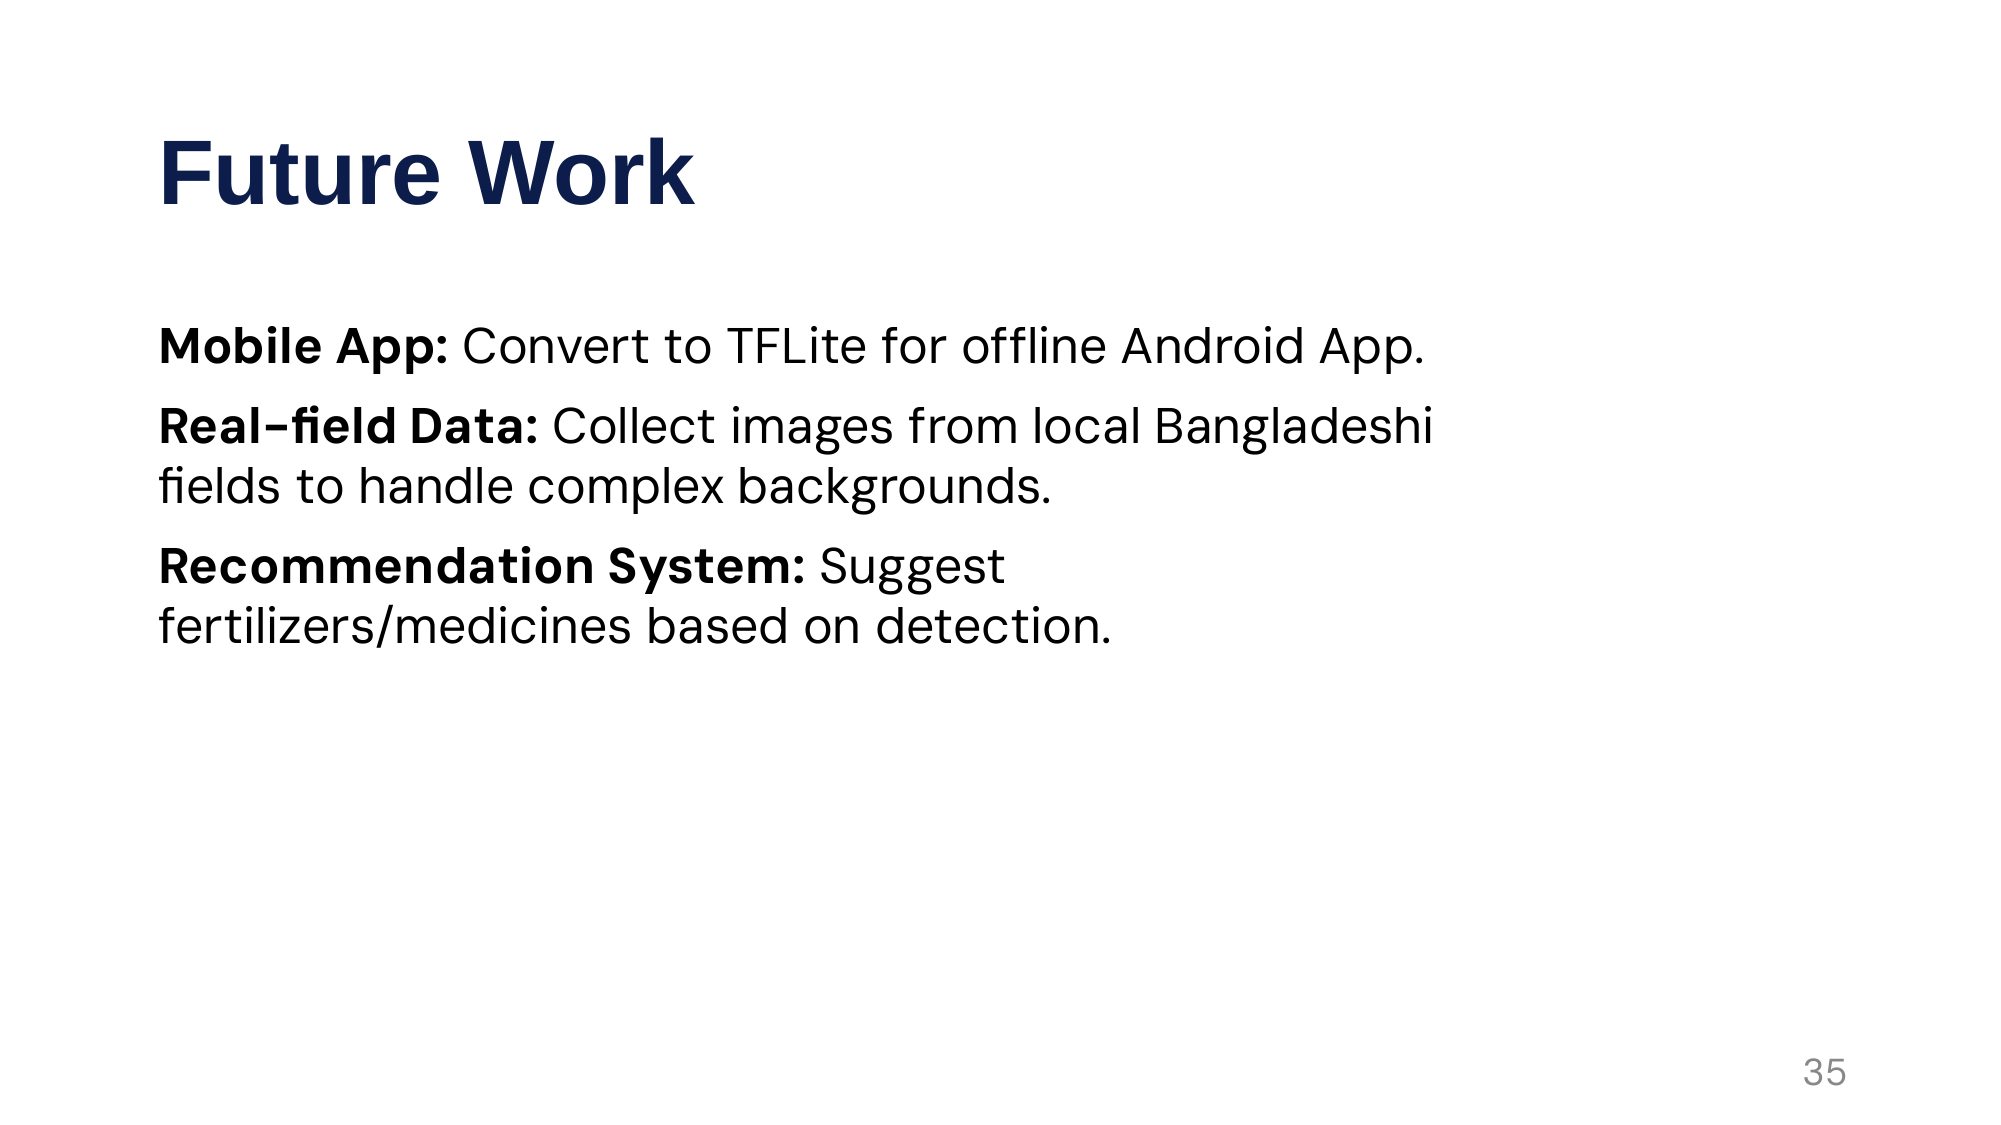

Future Work
Mobile App: Convert to TFLite for offline Android App.

Real-field Data: Collect images from local Bangladeshi fields to handle complex backgrounds.

Recommendation System: Suggest fertilizers/medicines based on detection.

35